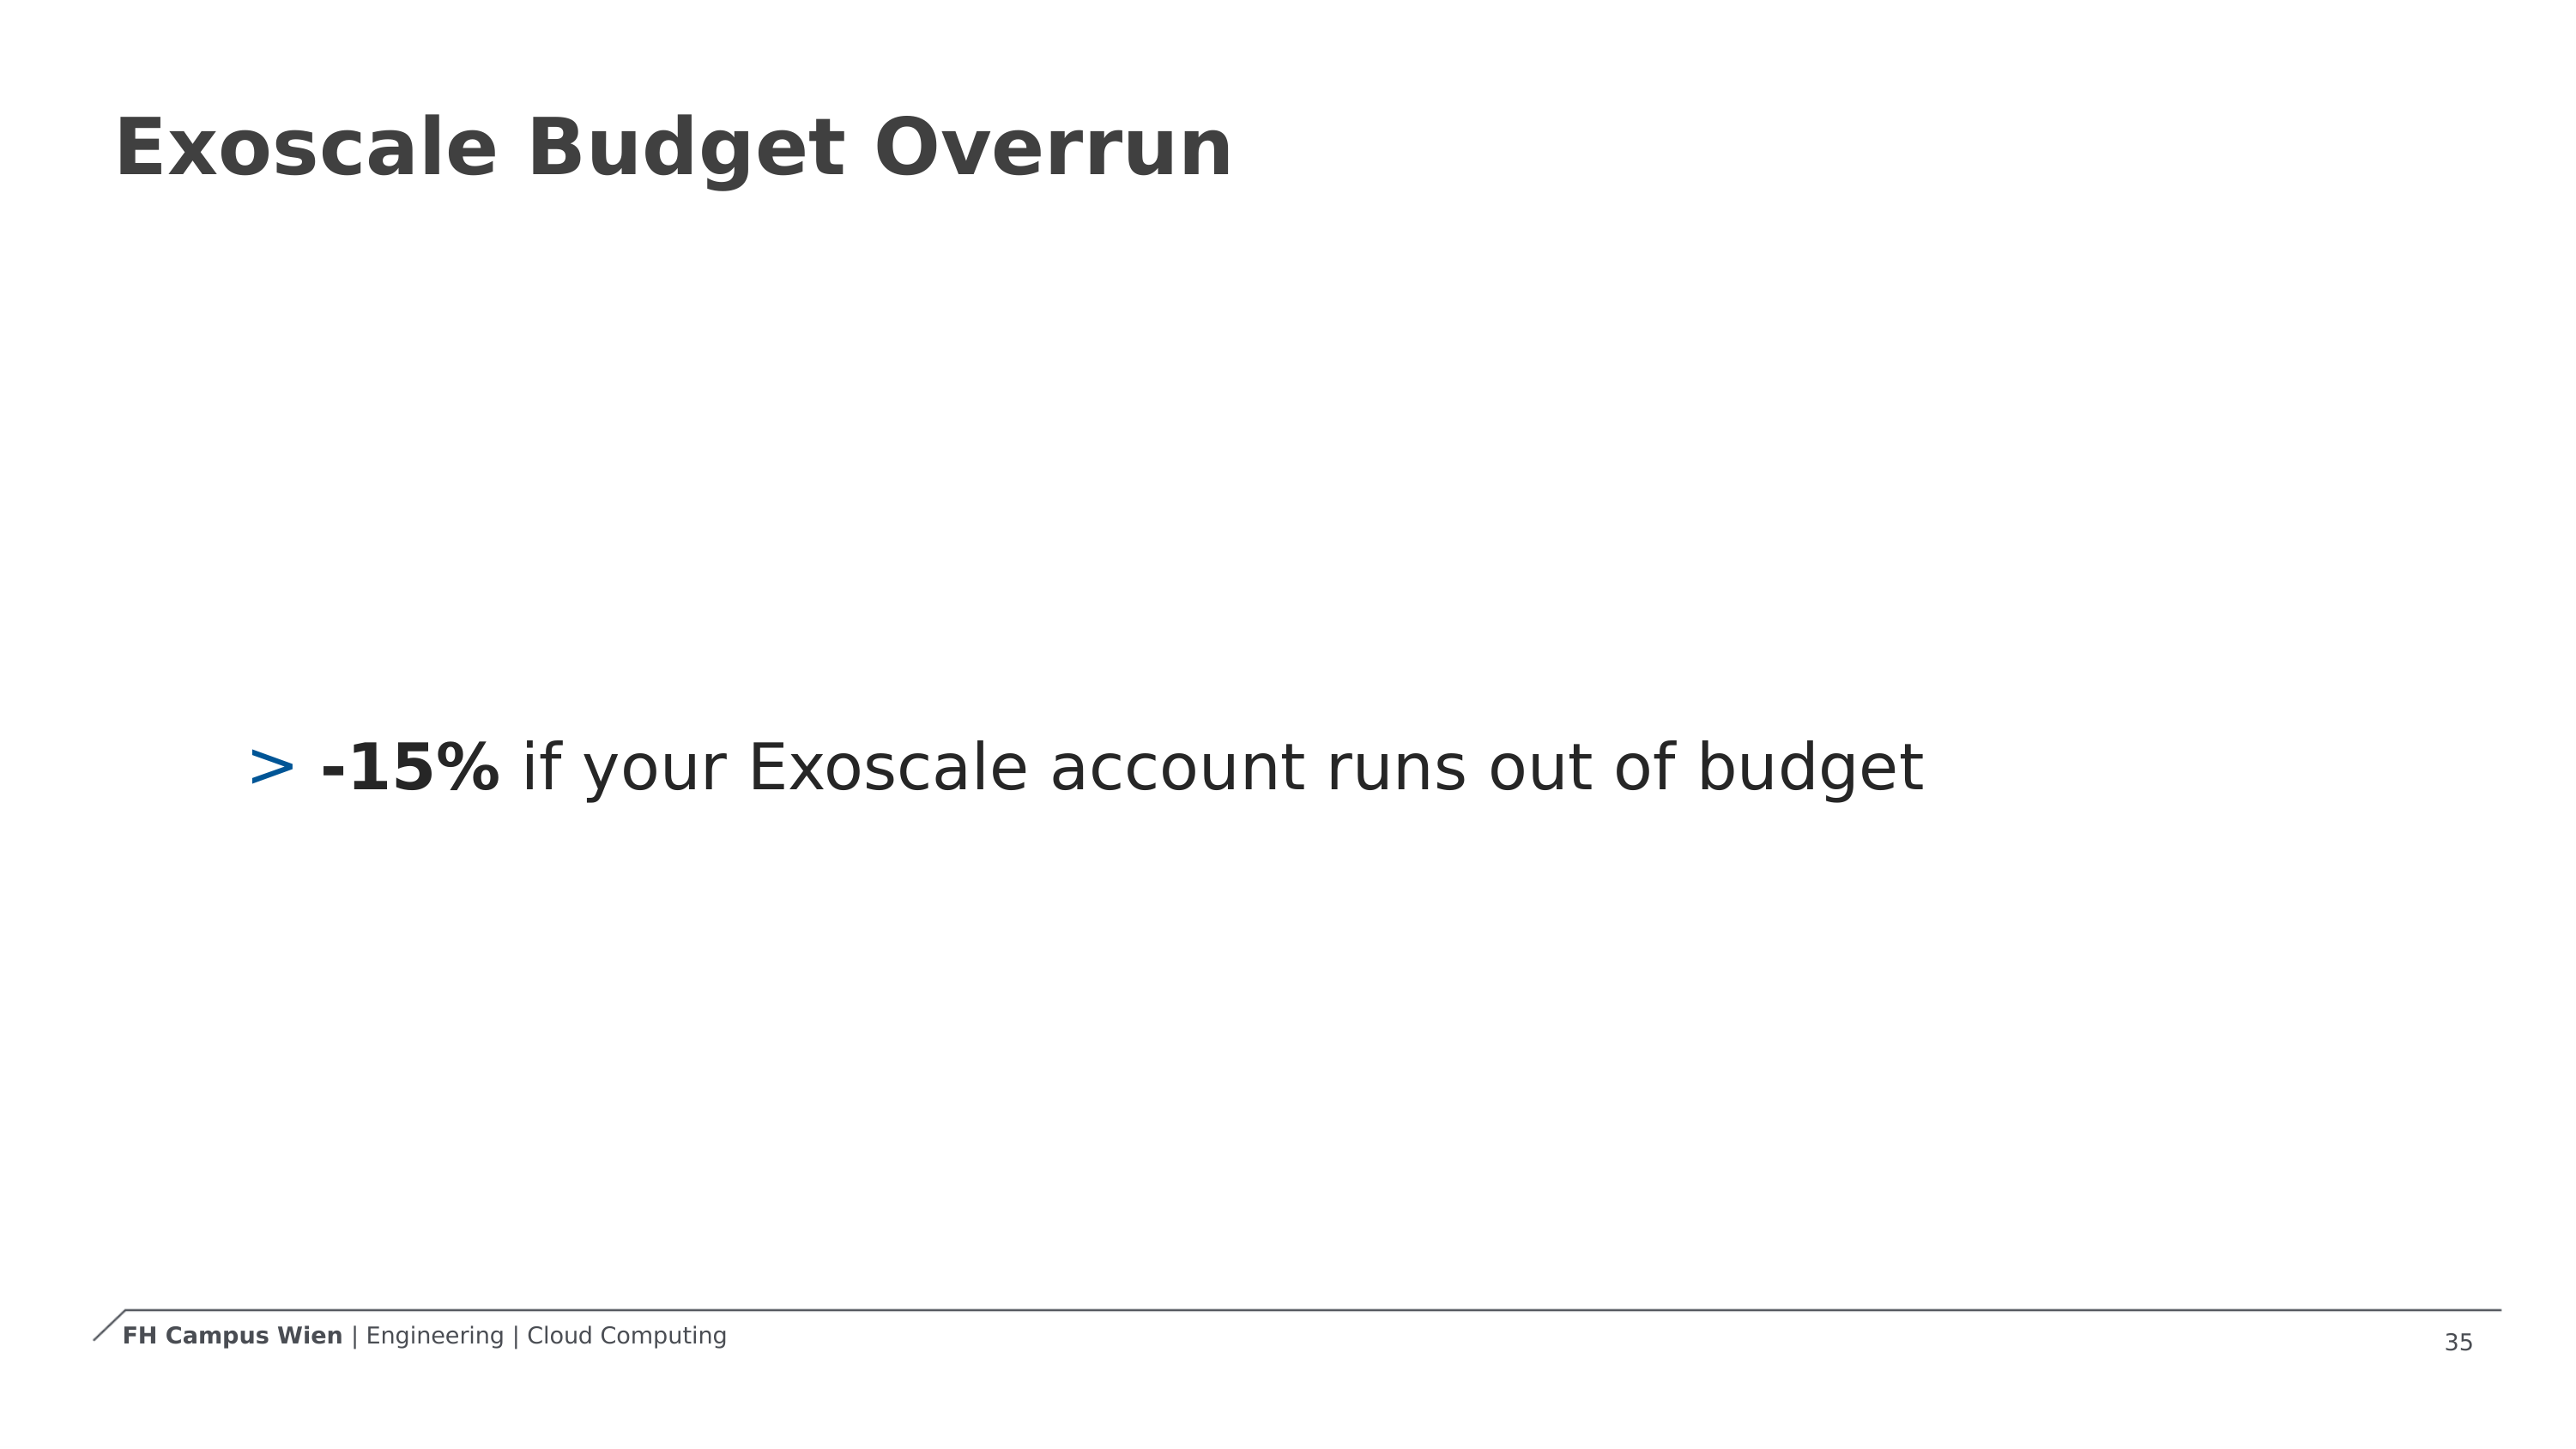

# Exoscale Budget Overrun
 -15% if your Exoscale account runs out of budget